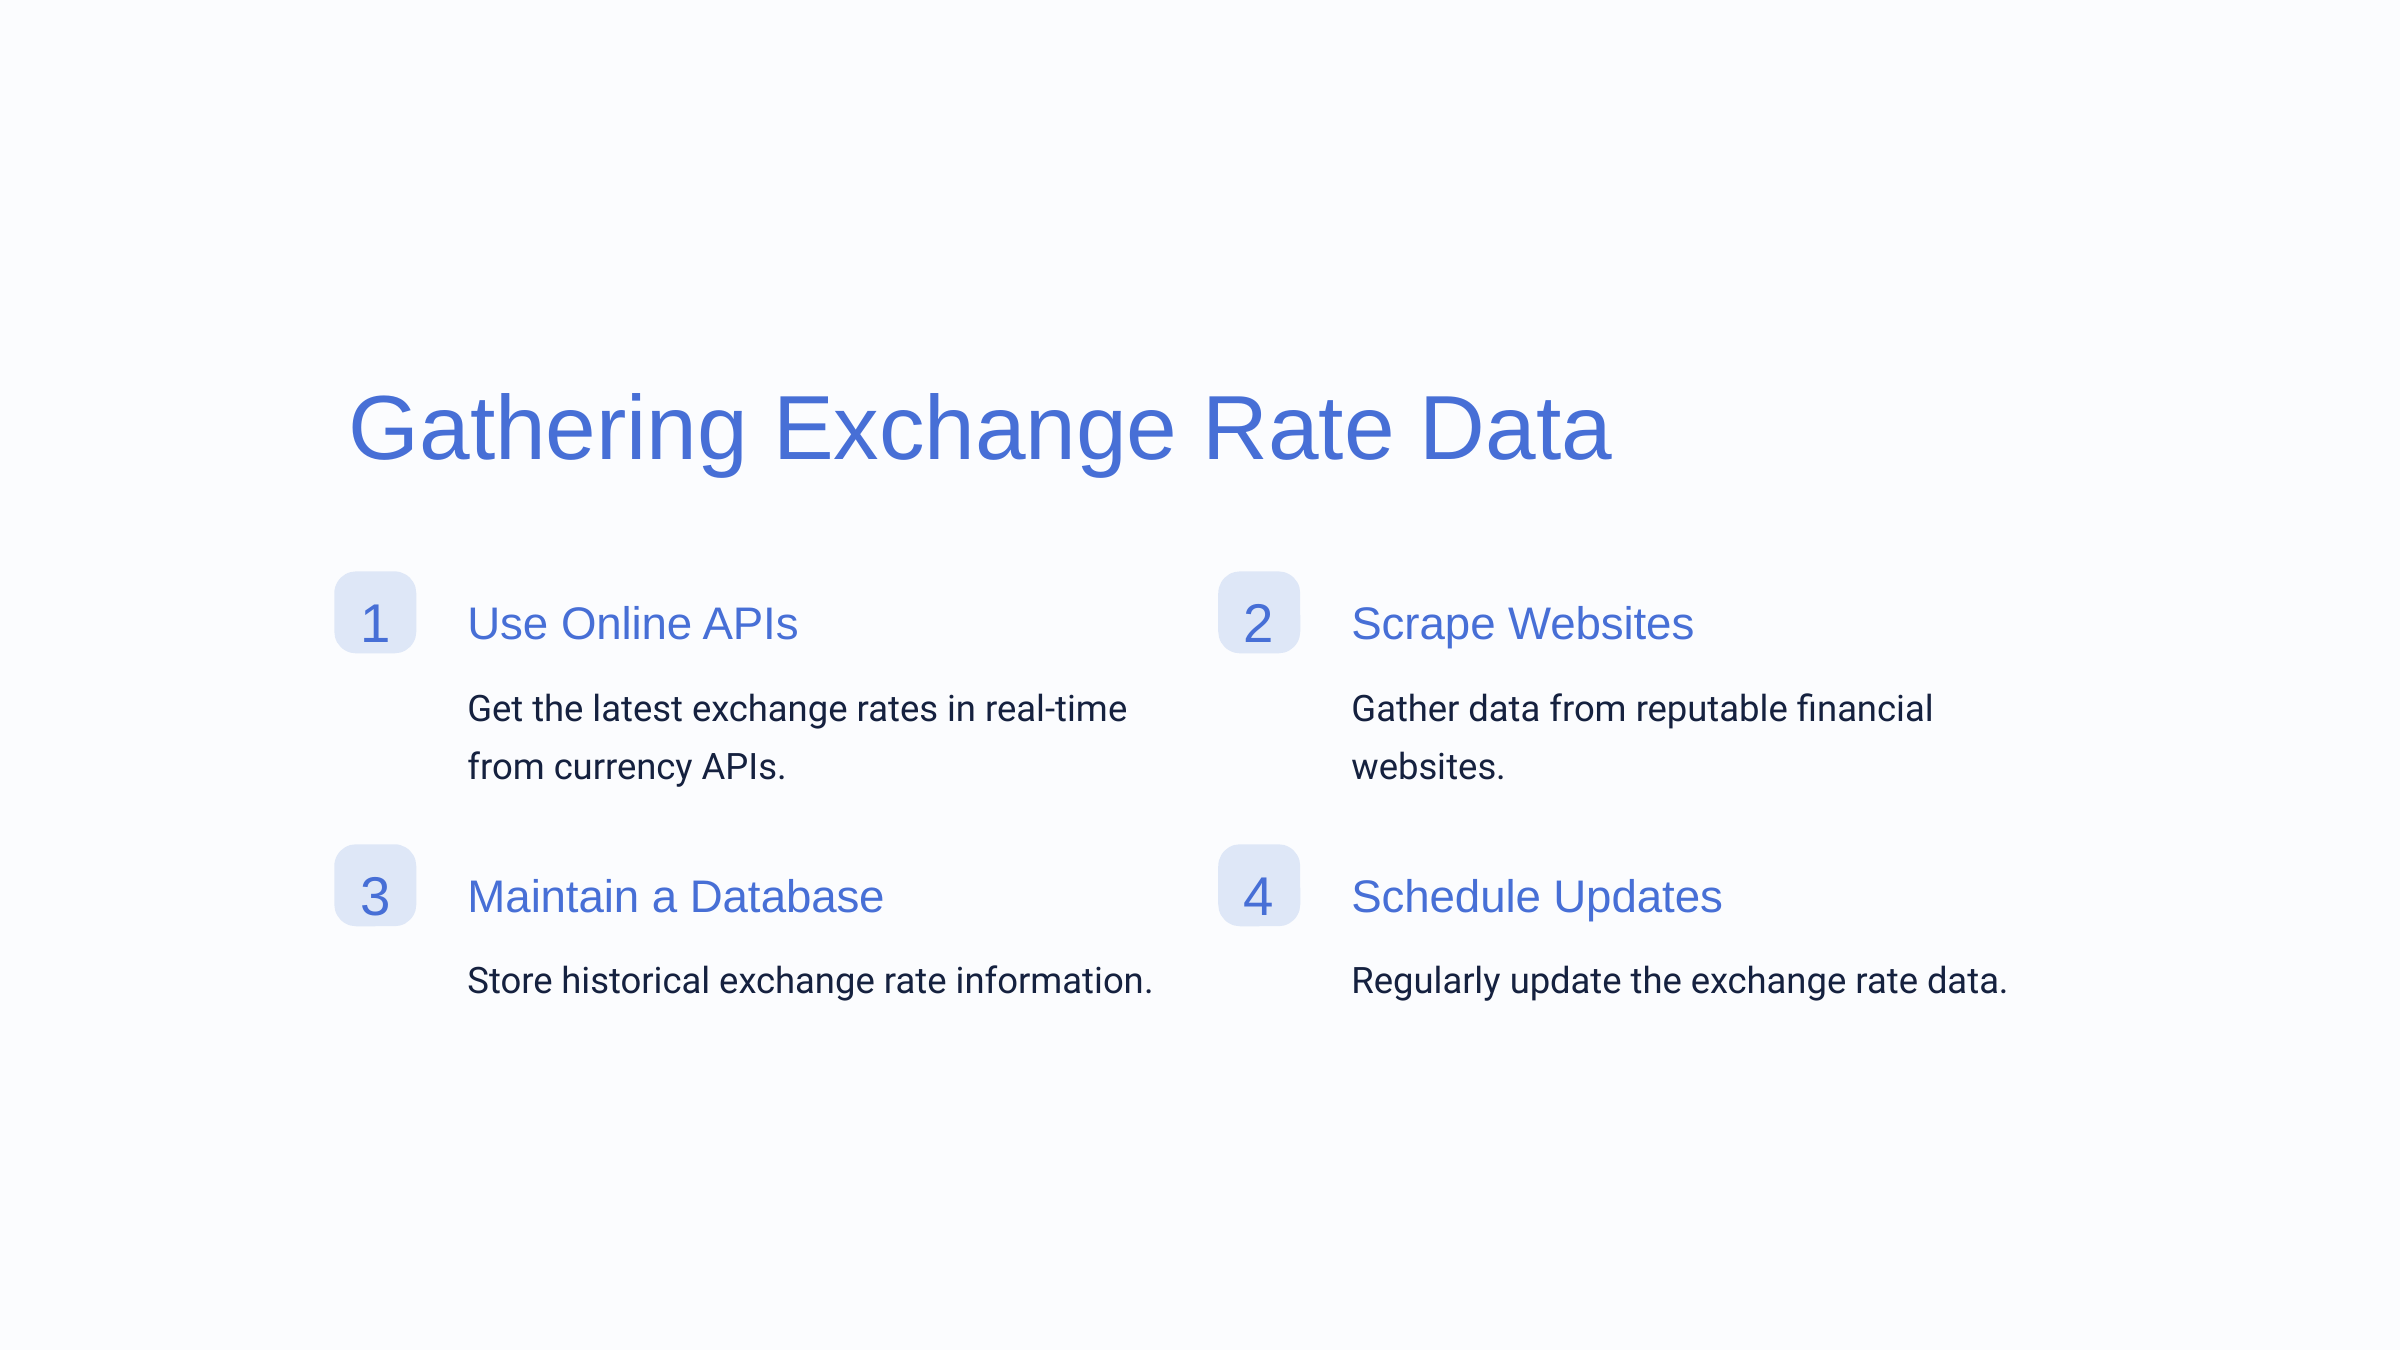

Gathering Exchange Rate Data

1
2
Use Online APIs
Scrape Websites
Get the latest exchange rates in real-time from currency APIs.
Gather data from reputable financial websites.

3
4
Maintain a Database
Schedule Updates
Store historical exchange rate information.
Regularly update the exchange rate data.